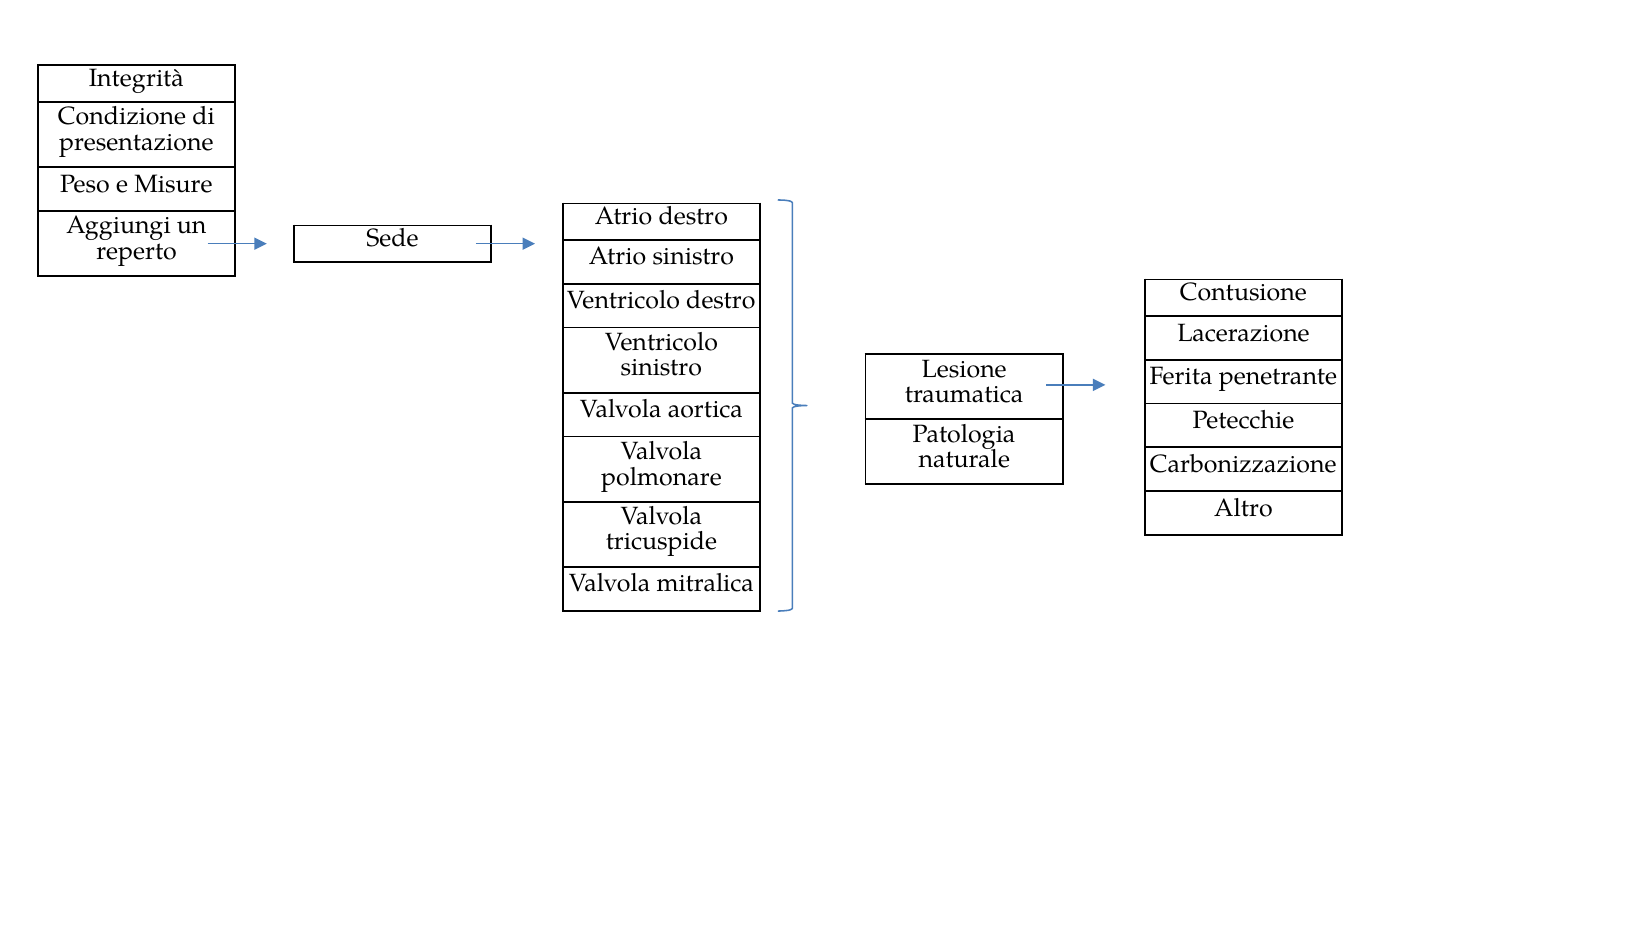

| Integrità |
| --- |
| Condizione di presentazione |
| Peso e Misure |
| Aggiungi un reperto |

| Atrio destro |
| --- |
| Atrio sinistro |
| Ventricolo destro |
| Ventricolo sinistro |
| Valvola aortica |
| Valvola polmonare |
| Valvola tricuspide |
| Valvola mitralica |
| Sede |
| --- |
| Contusione |
| --- |
| Lacerazione |
| Ferita penetrante |
| Petecchie |
| Carbonizzazione |
| Altro |
| Lesione traumatica |
| --- |
| Patologia naturale |